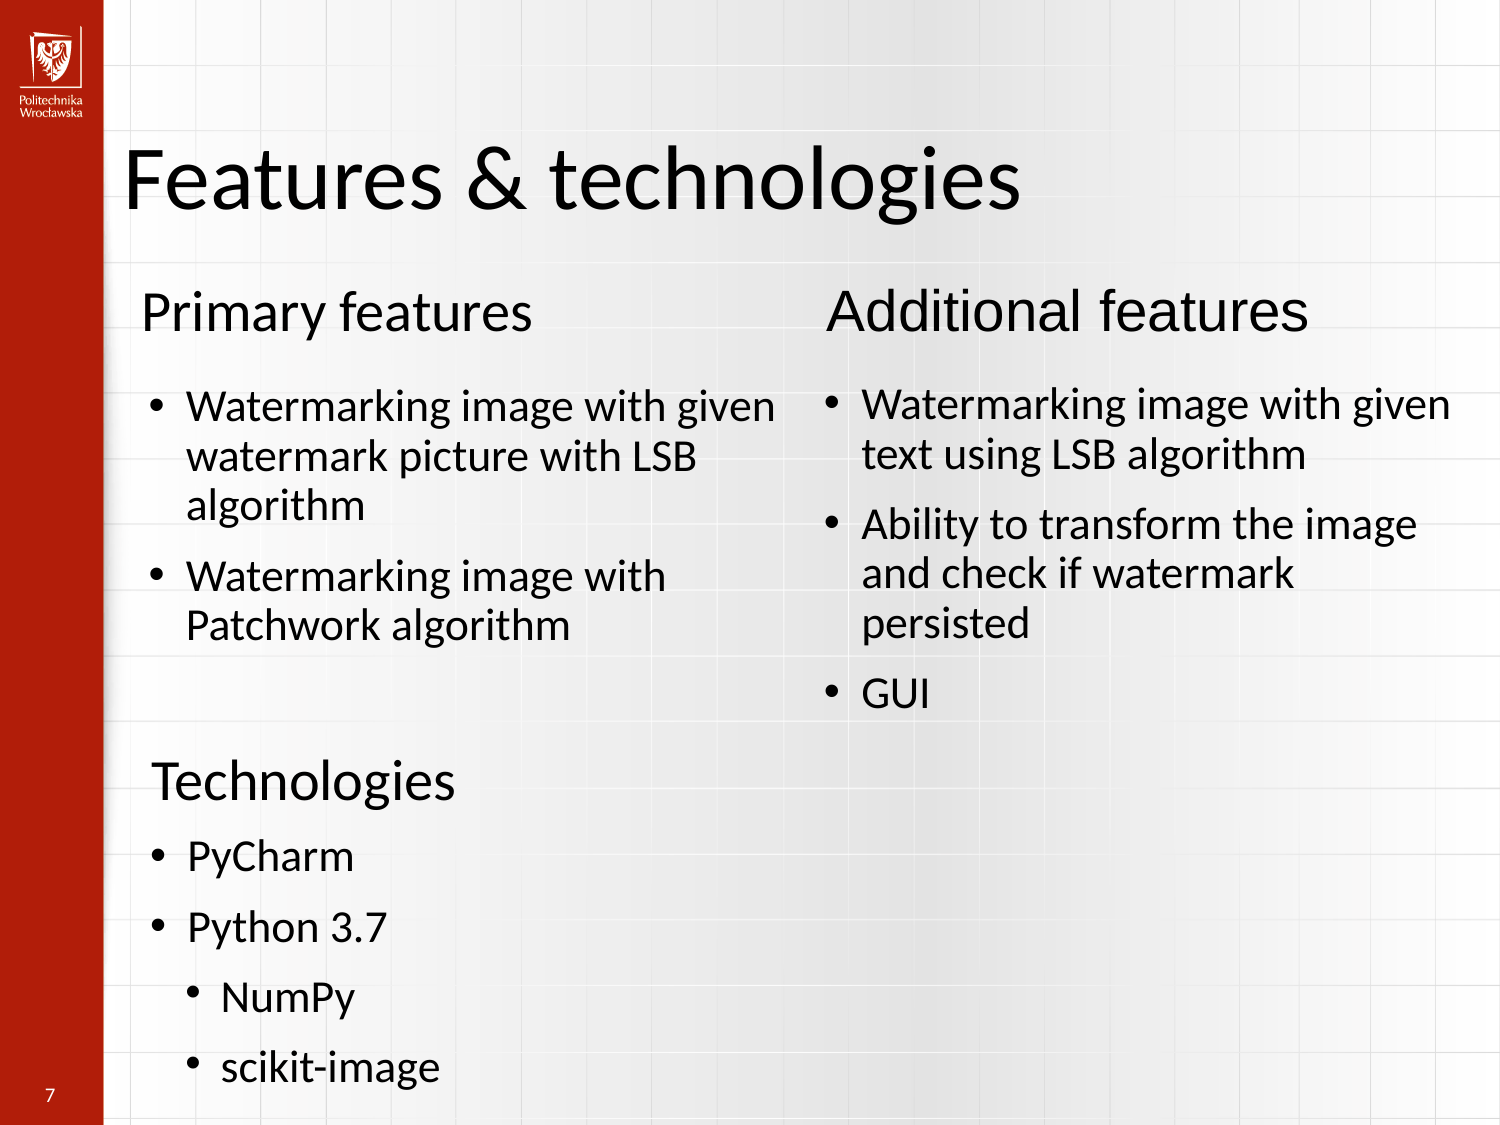

Features & technologies
Primary features
Additional features
Watermarking image with given text using LSB algorithm
Ability to transform the image and check if watermark persisted
GUI
Watermarking image with given watermark picture with LSB algorithm
Watermarking image with Patchwork algorithm
Technologies
PyCharm
Python 3.7
NumPy
scikit-image